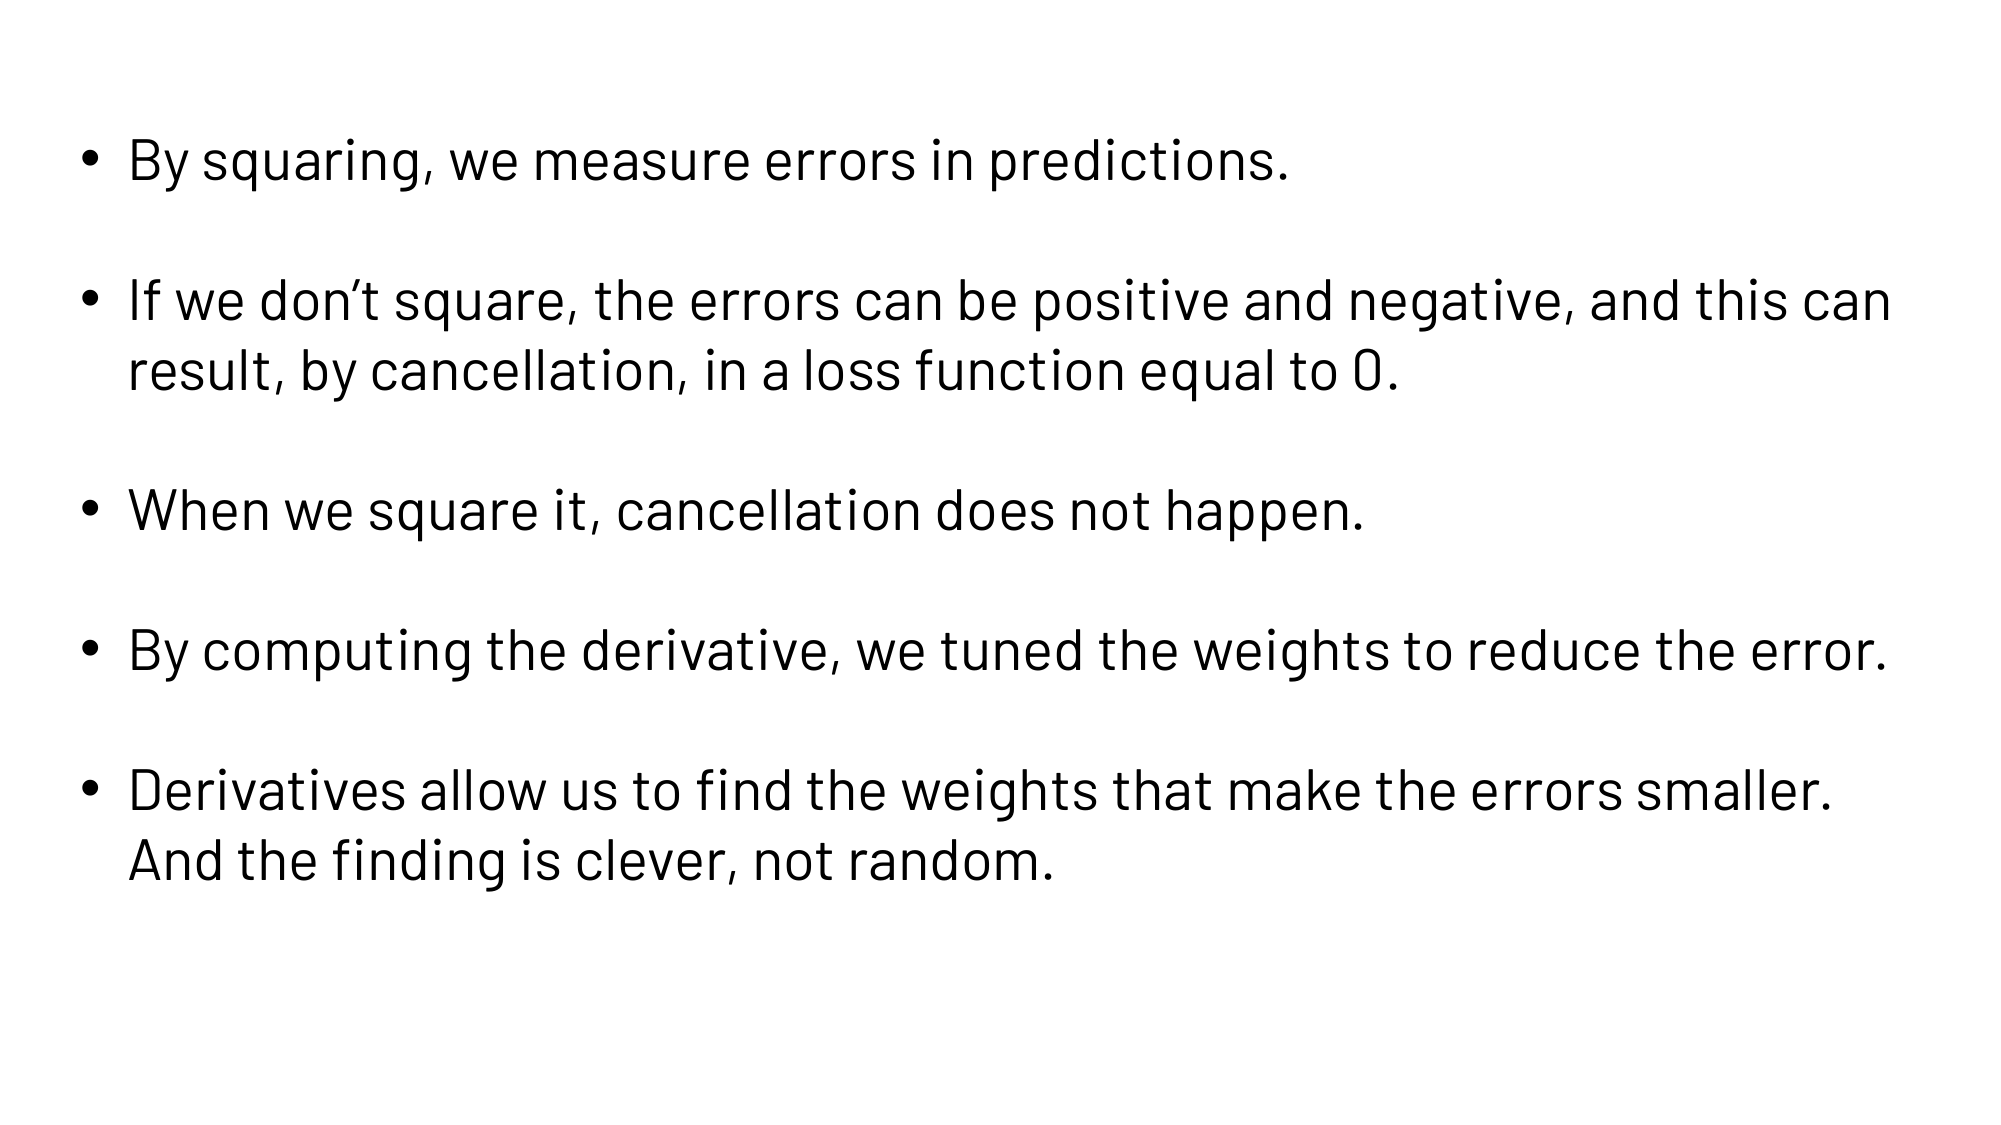

By squaring, we measure errors in predictions.

If we don’t square, the errors can be positive and negative, and this can result, by cancellation, in a loss function equal to 0.

When we square it, cancellation does not happen.

By computing the derivative, we tuned the weights to reduce the error.

Derivatives allow us to find the weights that make the errors smaller. And the finding is clever, not random.